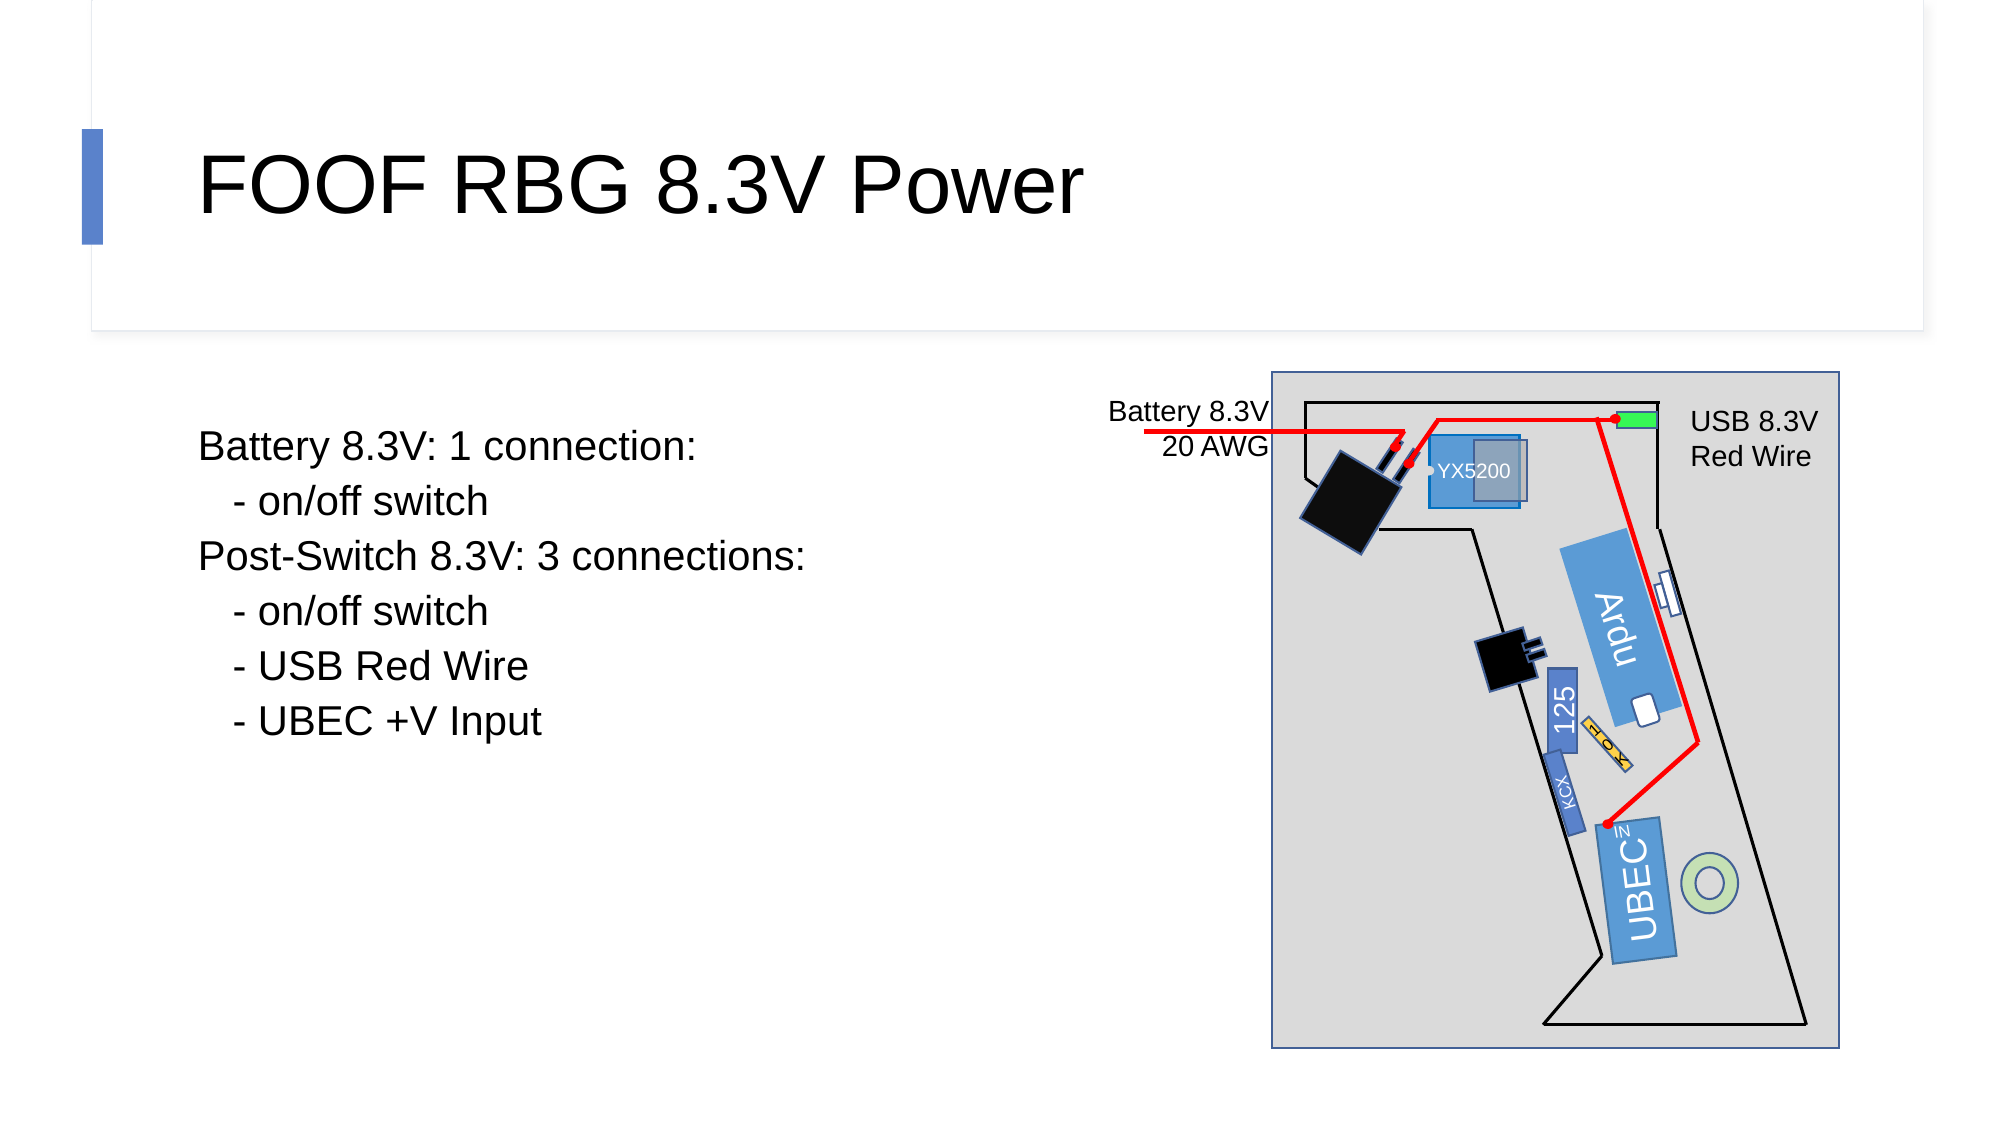

# FOOF RBG 8.3V Power

YX5200
Ardu

125
10K
KCX
IN
UBEC

Battery 8.3V
20 AWG
USB 8.3V
Red Wire
Battery 8.3V: 1 connection:
   - on/off switch
Post-Switch 8.3V: 3 connections:
   - on/off switch
   - USB Red Wire
   - UBEC +V Input